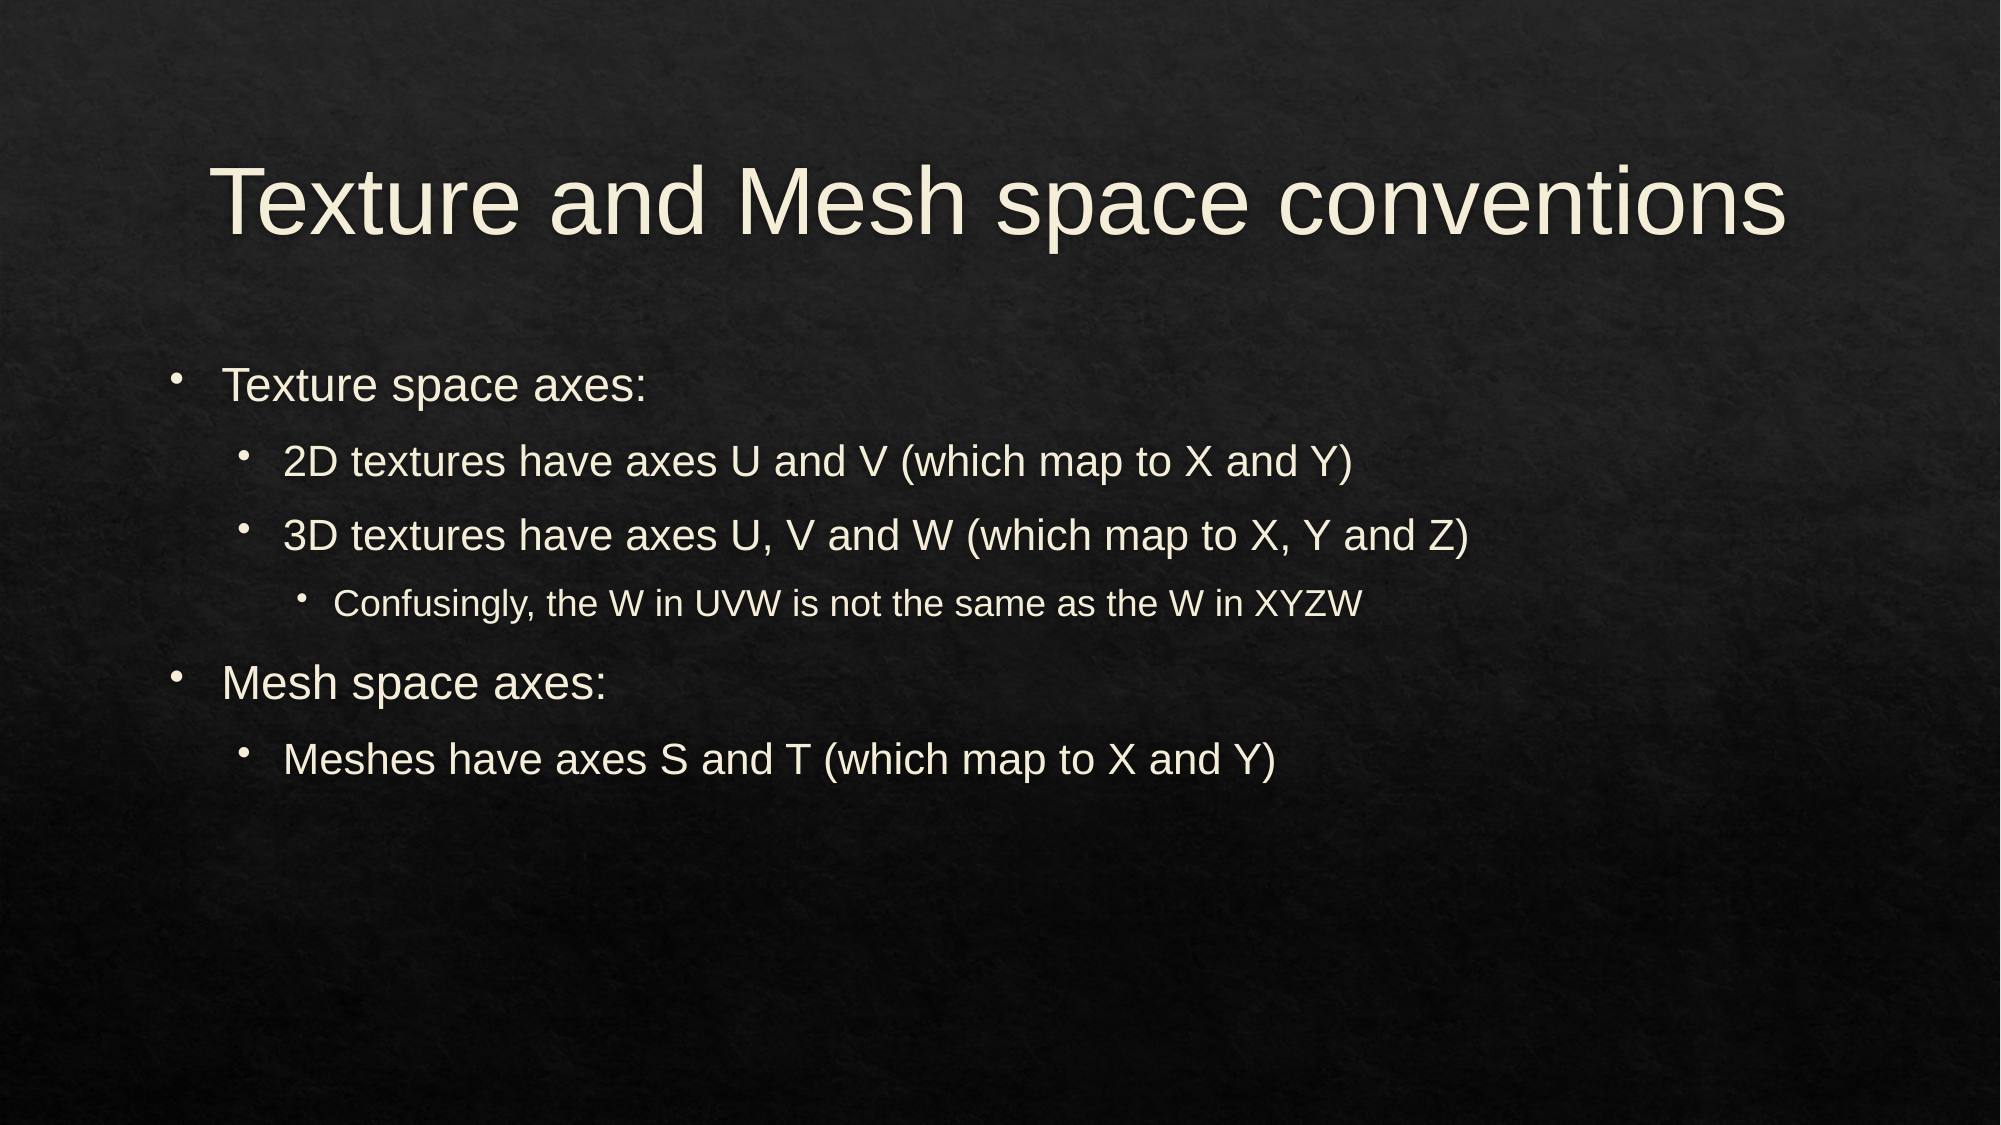

# Texture and Mesh space conventions
Texture space axes:
2D textures have axes U and V (which map to X and Y)
3D textures have axes U, V and W (which map to X, Y and Z)
Confusingly, the W in UVW is not the same as the W in XYZW
Mesh space axes:
Meshes have axes S and T (which map to X and Y)